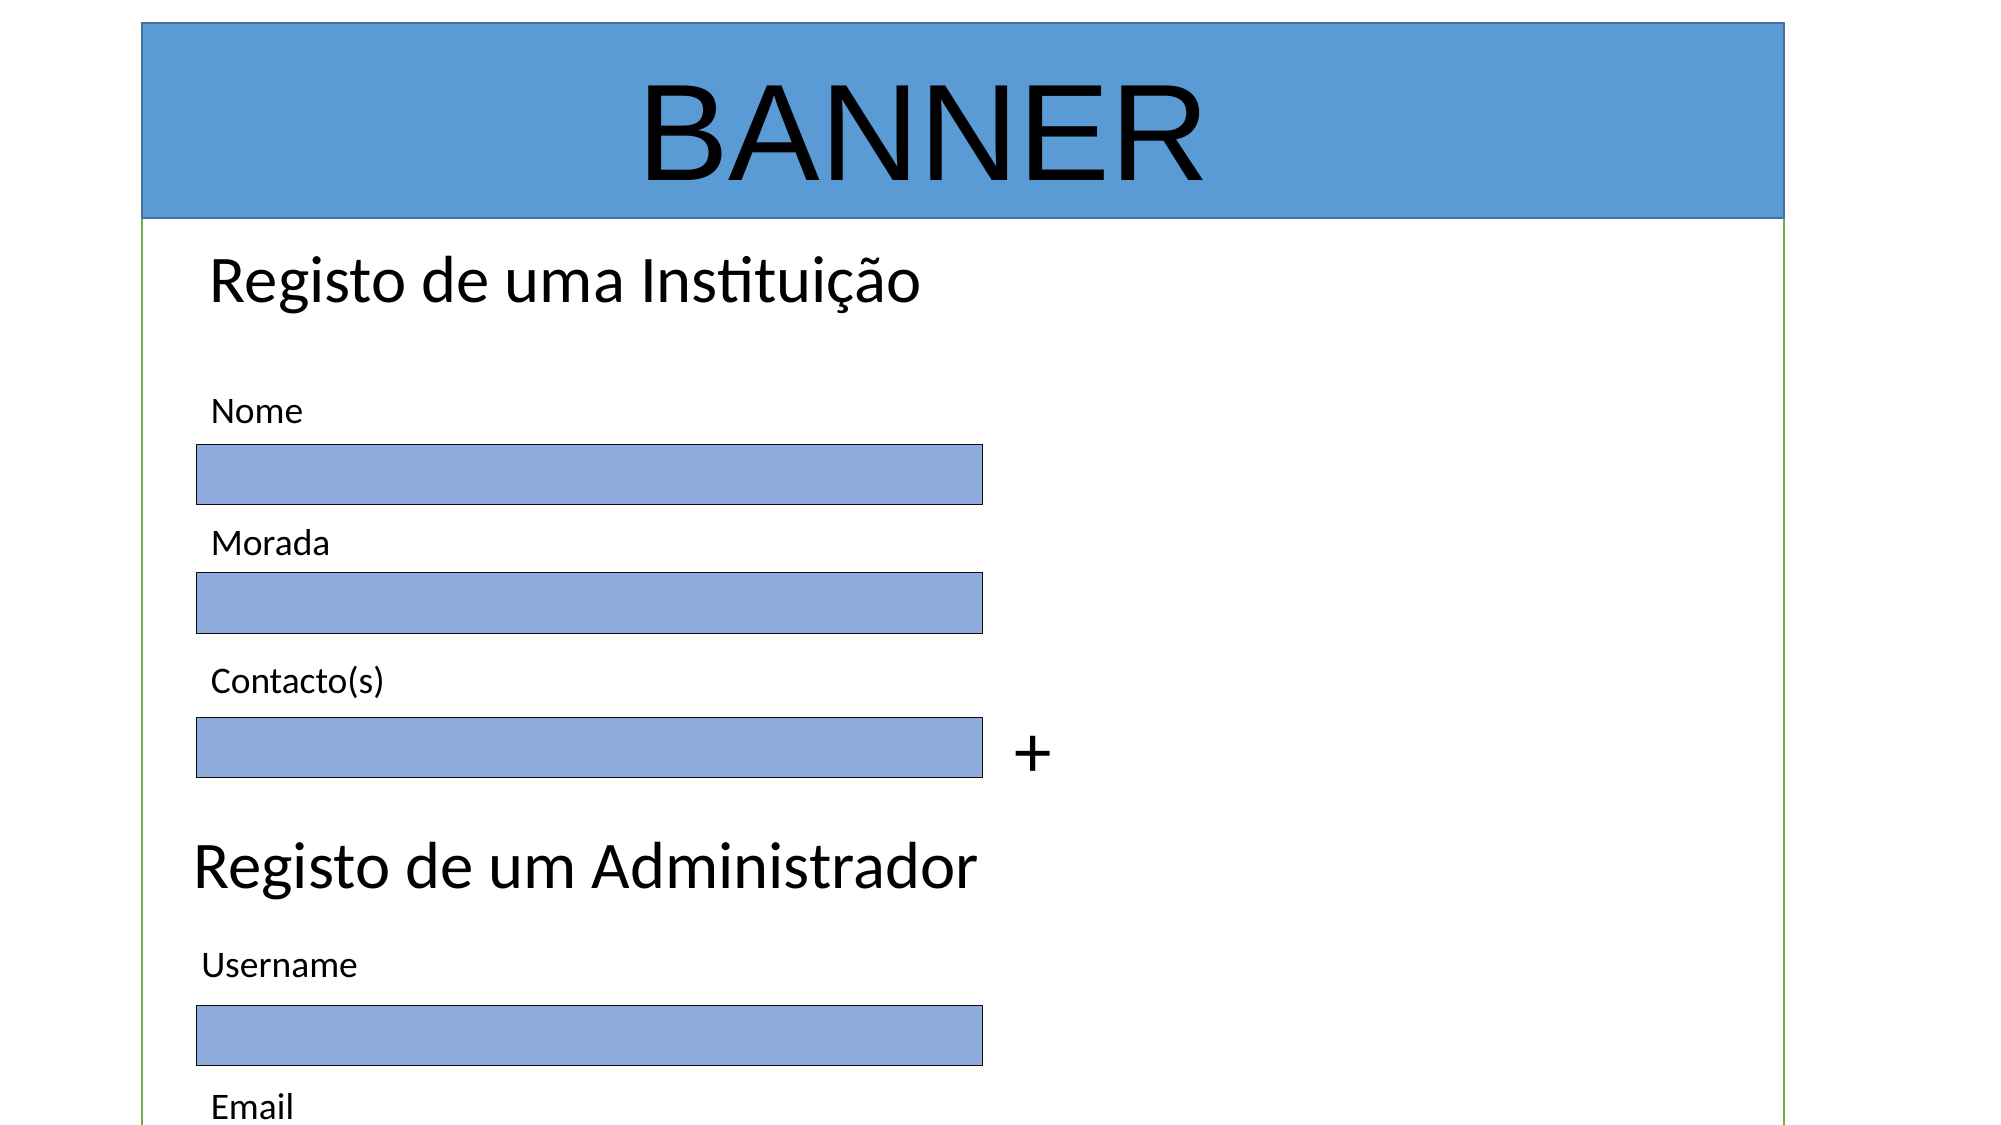

BANNER
Registo de uma Instituição
Nome

Morada

Contacto(s)
+

Registo de um Administrador
Username

Email

Insira uma password provisória

Registar